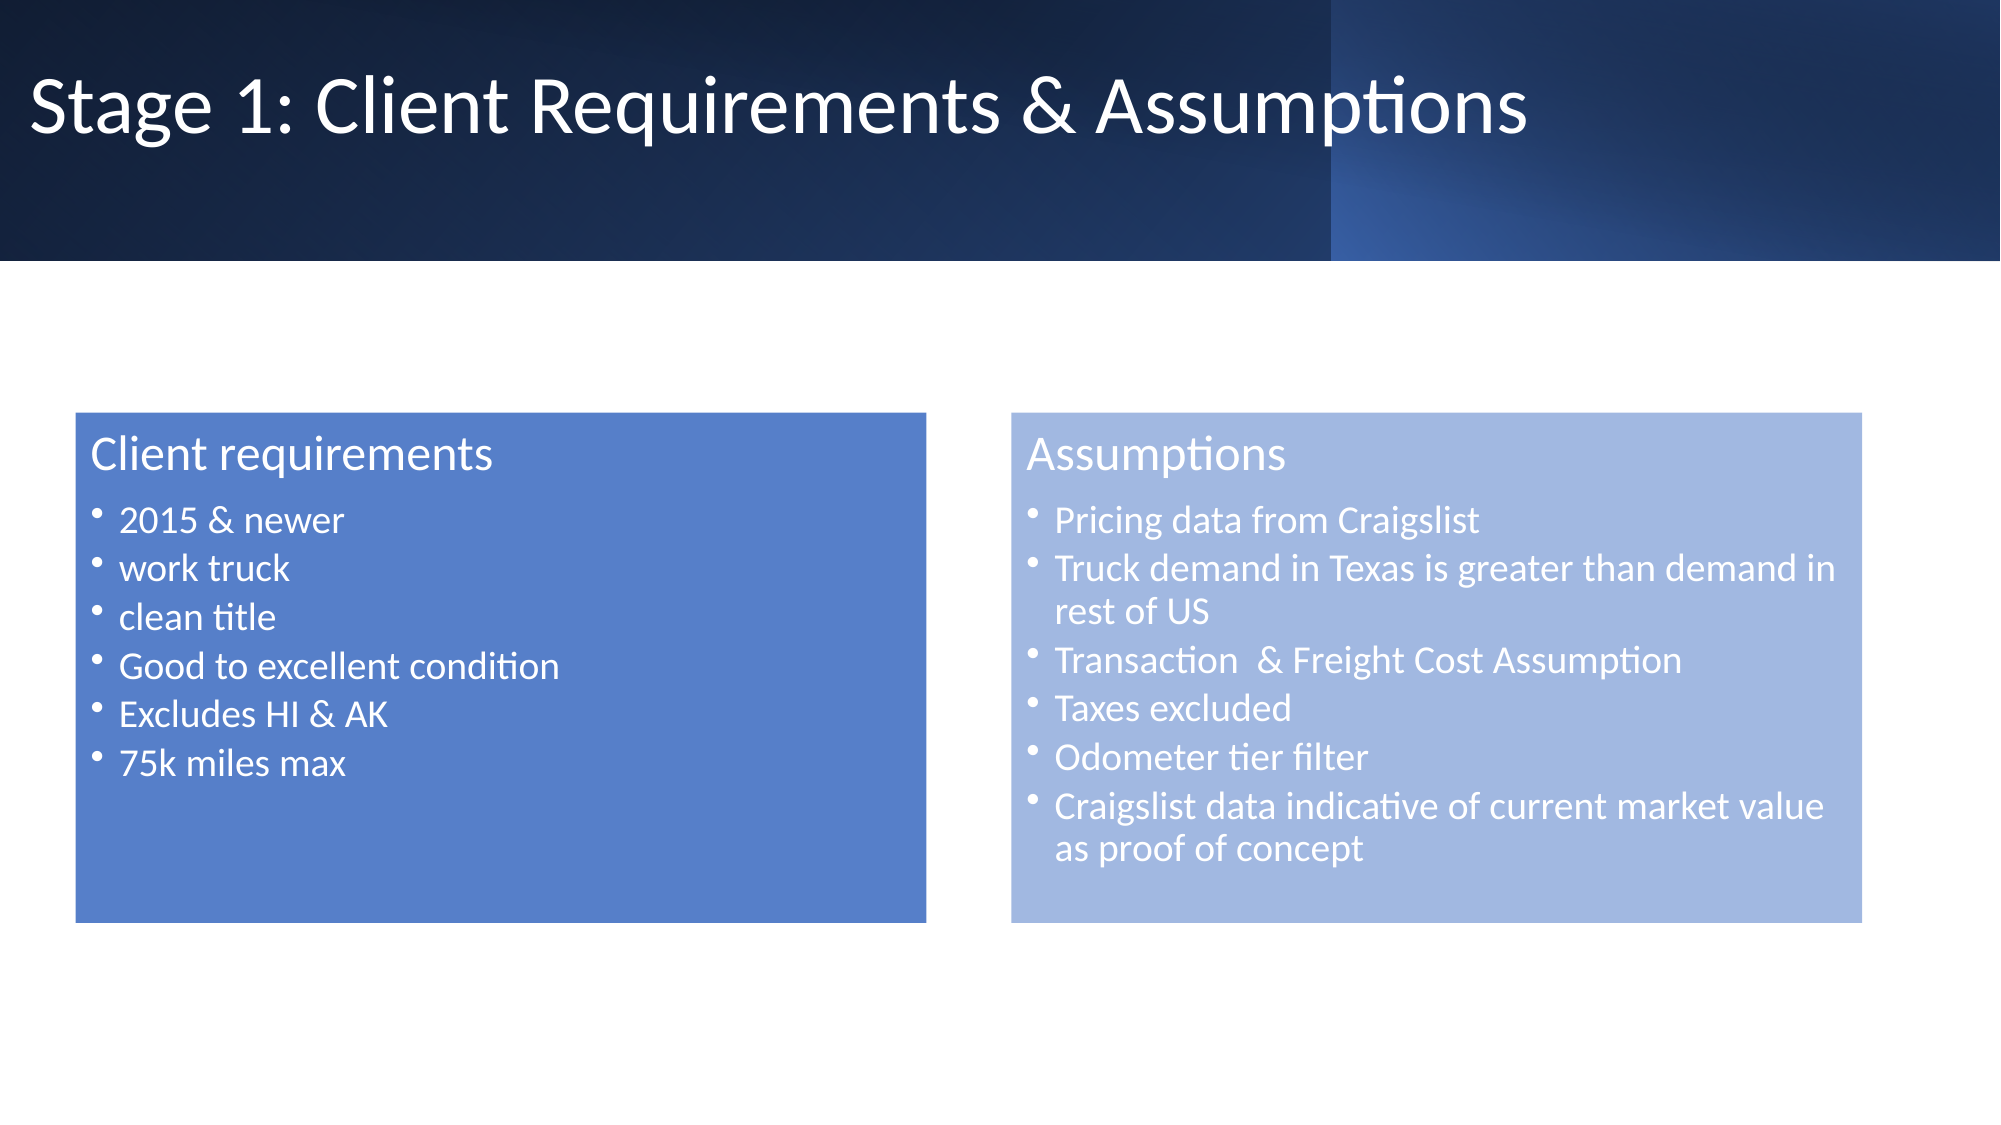

# Stage 1: Client Requirements & Assumptions
Client requirements
2015 & newer
work truck
clean title
Good to excellent condition
Excludes HI & AK
75k miles max
Assumptions
Pricing data from Craigslist
Truck demand in Texas is greater than demand in rest of US
Transaction  & Freight Cost Assumption
Taxes excluded
Odometer tier filter
Craigslist data indicative of current market value as proof of concept
5